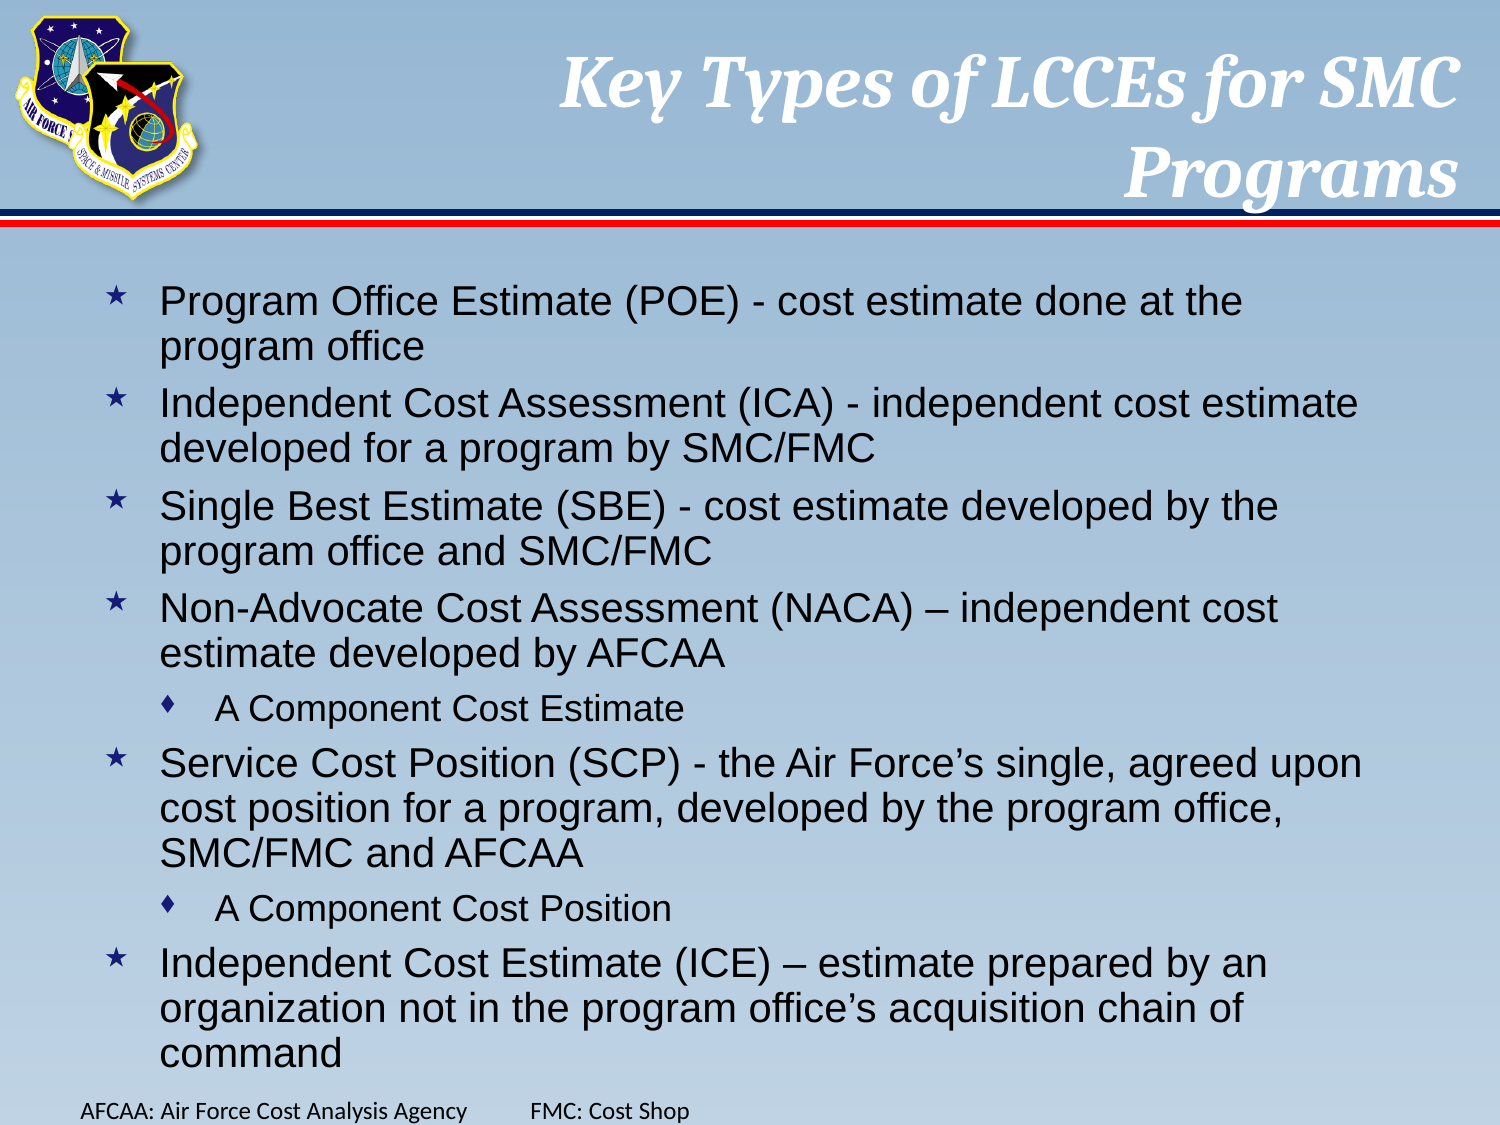

# Key Types of LCCEs for SMC Programs
Program Office Estimate (POE) - cost estimate done at the program office
Independent Cost Assessment (ICA) - independent cost estimate developed for a program by SMC/FMC
Single Best Estimate (SBE) - cost estimate developed by the program office and SMC/FMC
Non-Advocate Cost Assessment (NACA) – independent cost estimate developed by AFCAA
A Component Cost Estimate
Service Cost Position (SCP) - the Air Force’s single, agreed upon cost position for a program, developed by the program office, SMC/FMC and AFCAA
A Component Cost Position
Independent Cost Estimate (ICE) – estimate prepared by an organization not in the program office’s acquisition chain of command

AFCAA: Air Force Cost Analysis Agency	FMC: Cost Shop